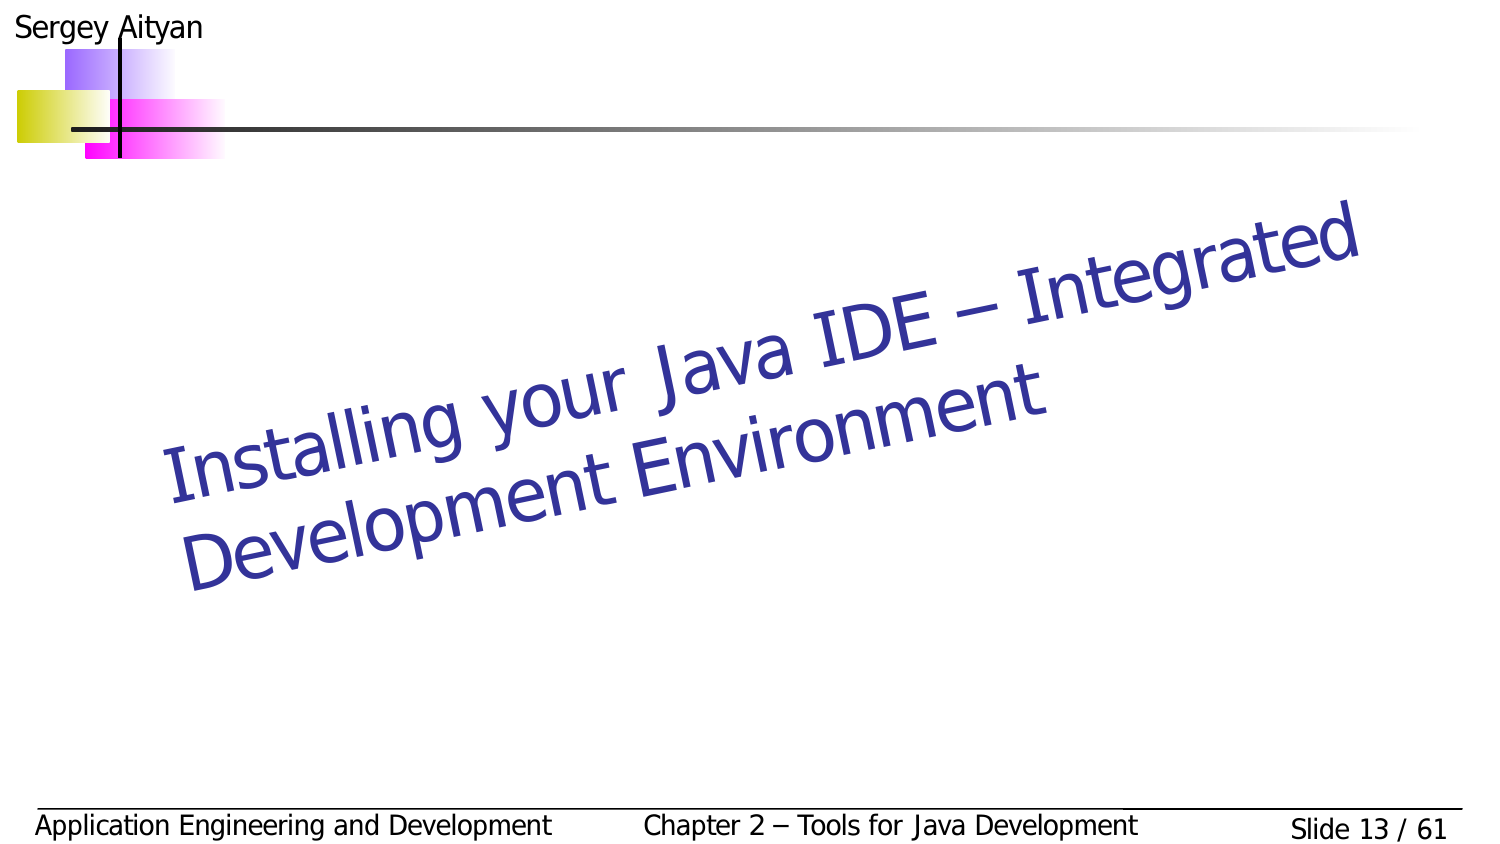

Installing your Java IDE – Integrated Development Environment